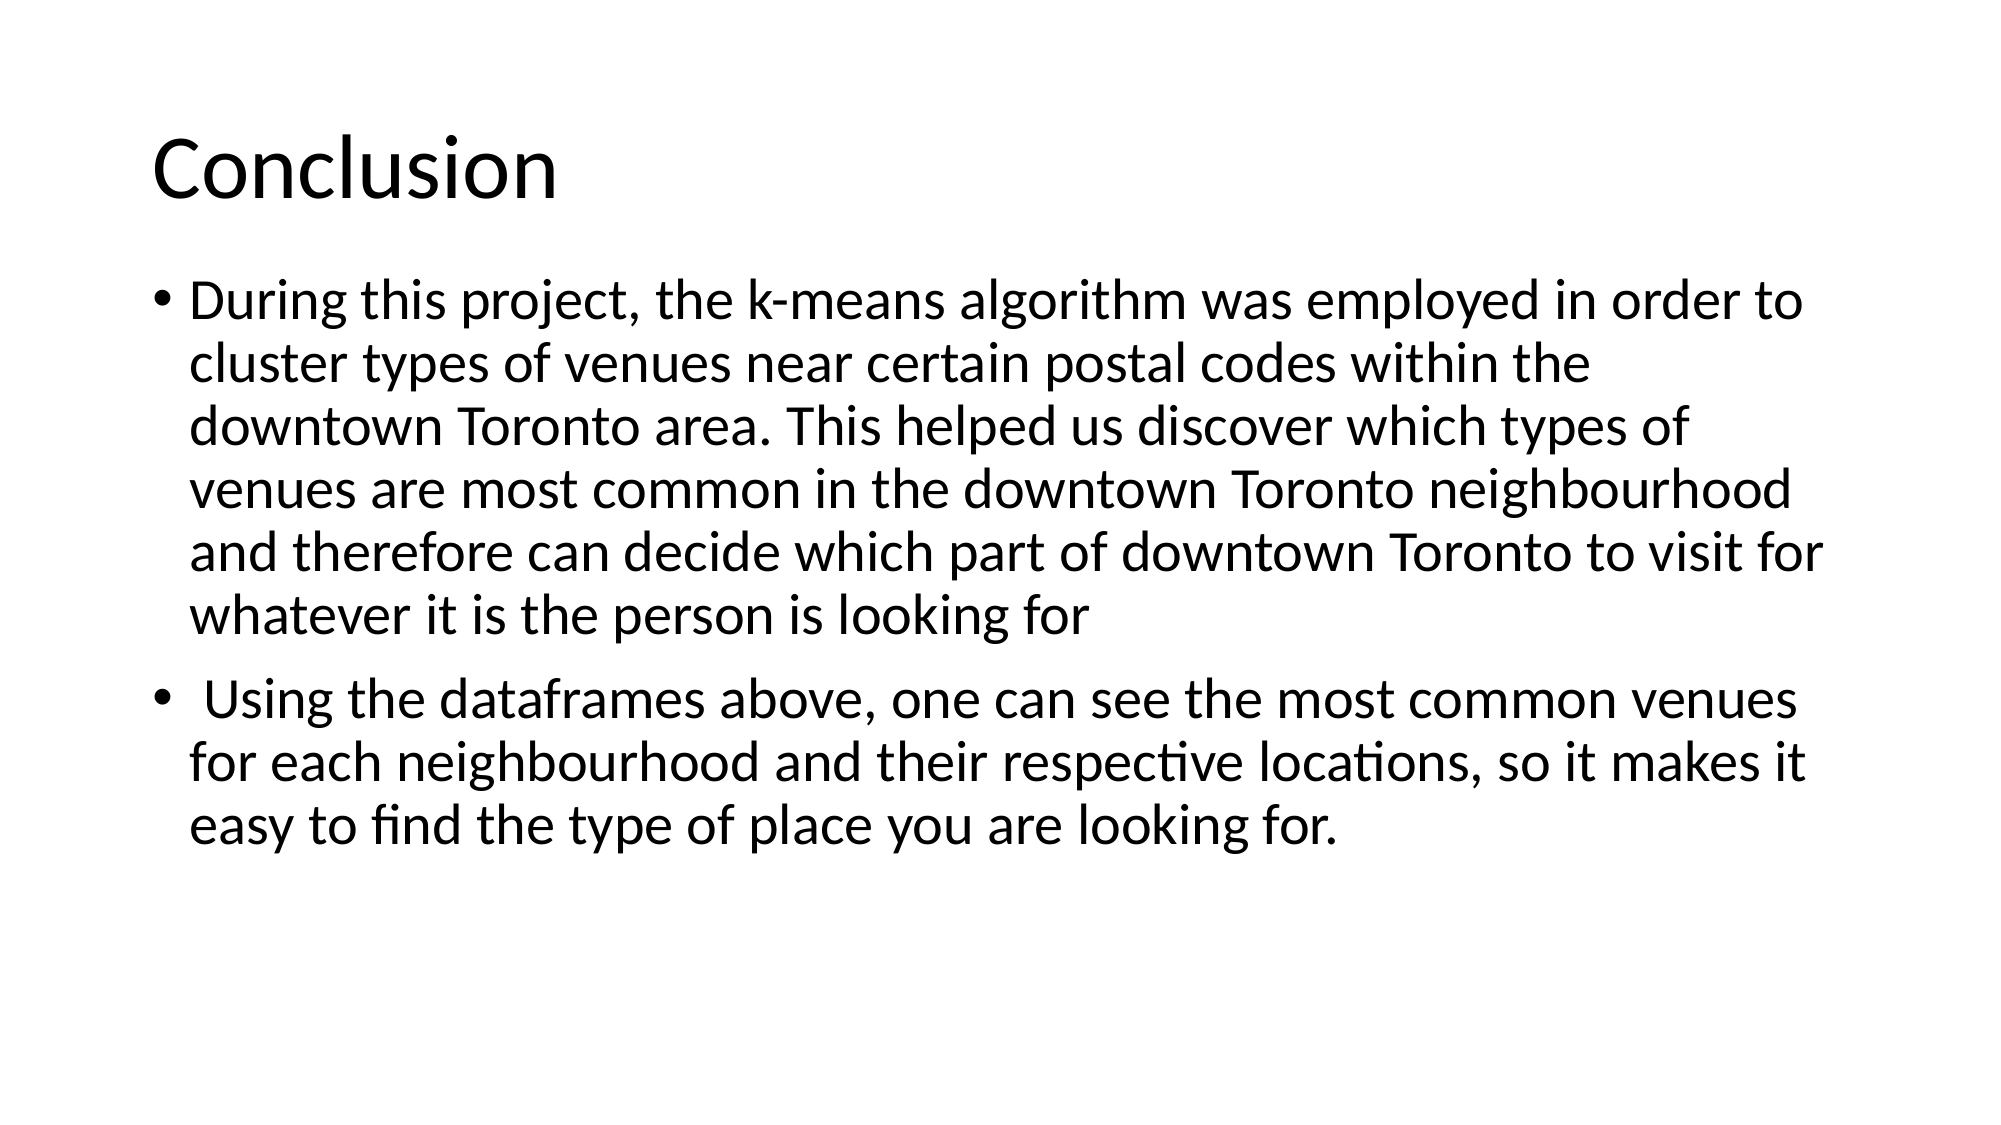

# Conclusion
During this project, the k-means algorithm was employed in order to cluster types of venues near certain postal codes within the downtown Toronto area. This helped us discover which types of venues are most common in the downtown Toronto neighbourhood and therefore can decide which part of downtown Toronto to visit for whatever it is the person is looking for
 Using the dataframes above, one can see the most common venues for each neighbourhood and their respective locations, so it makes it easy to find the type of place you are looking for.